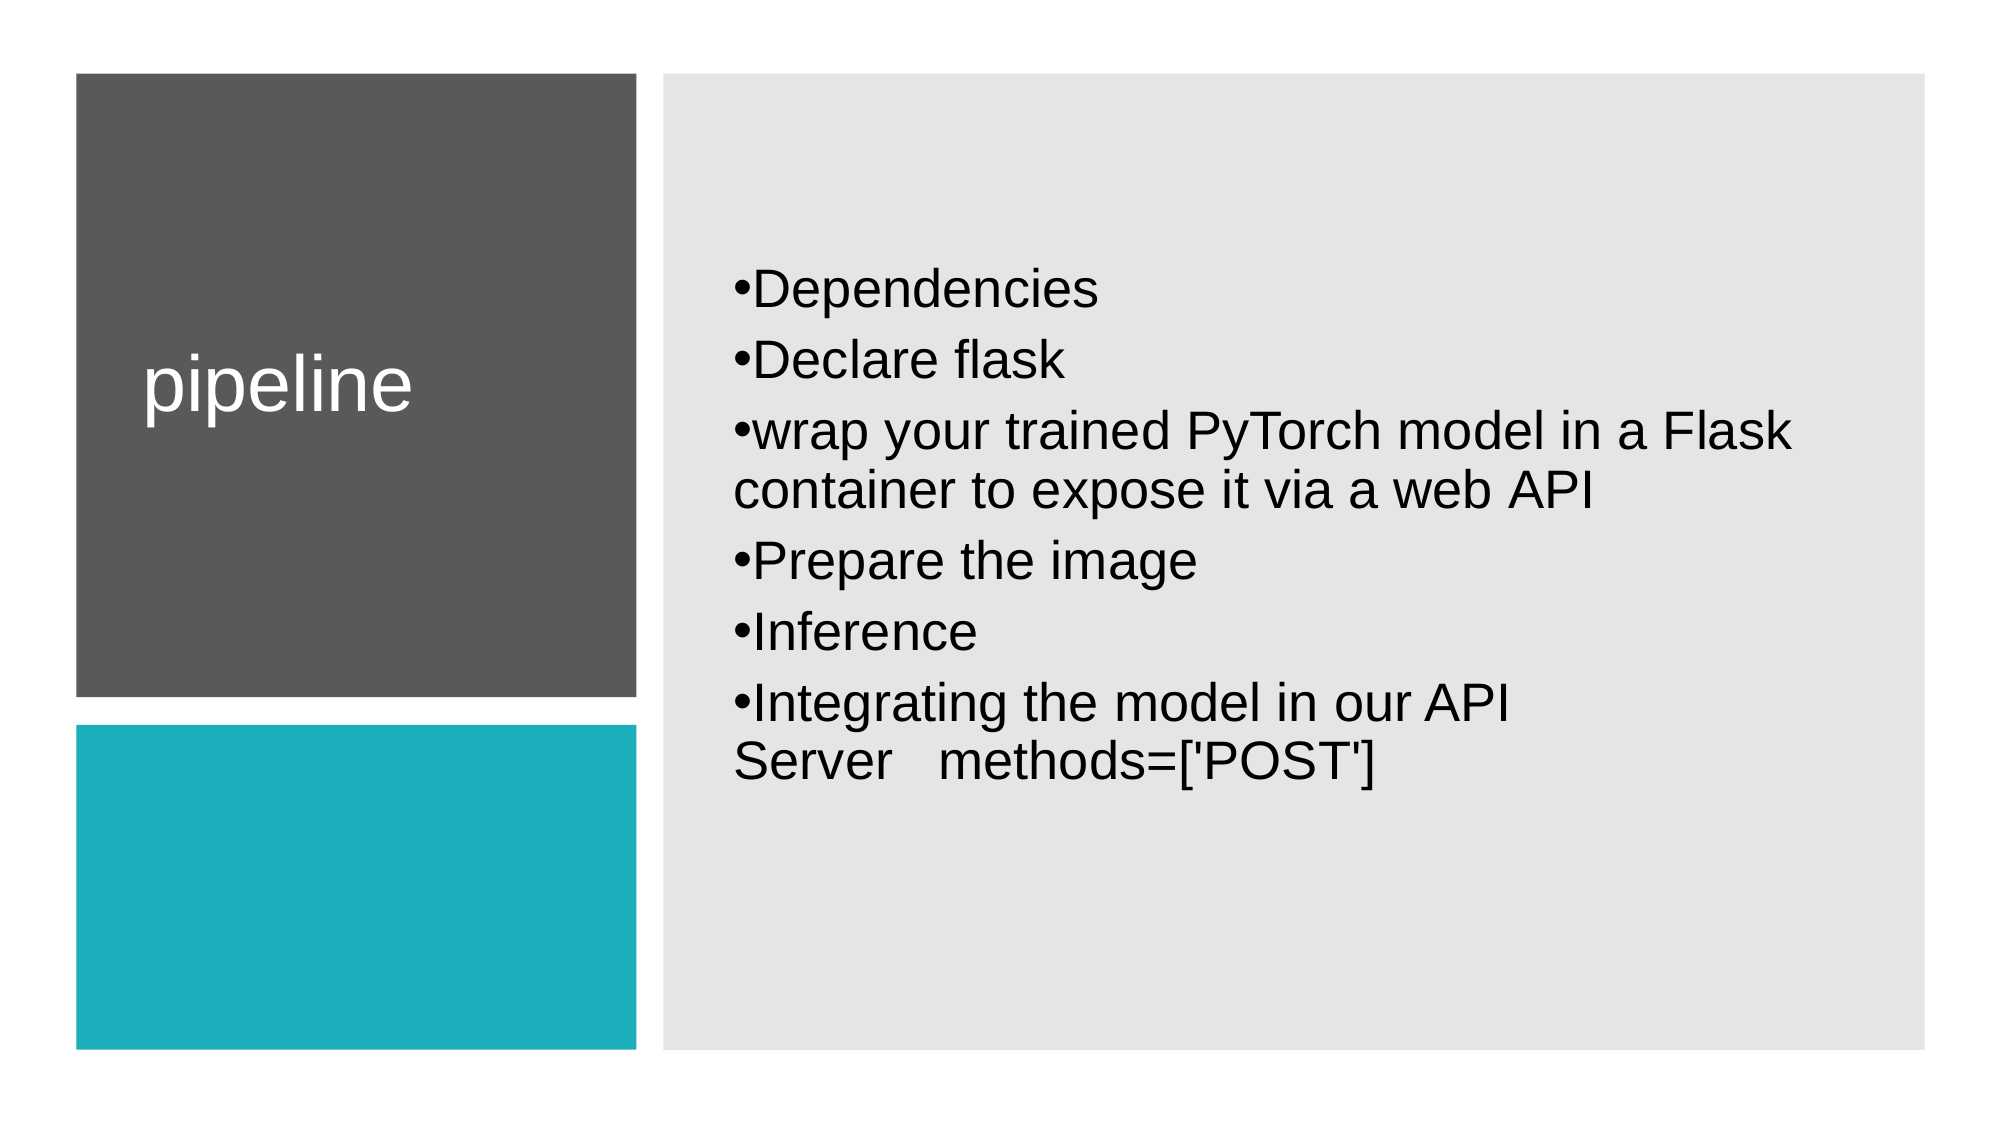

Dependencies
Declare flask
wrap your trained PyTorch model in a Flask container to expose it via a web API
Prepare the image
Inference
Integrating the model in our API Server   methods=['POST']

pipeline